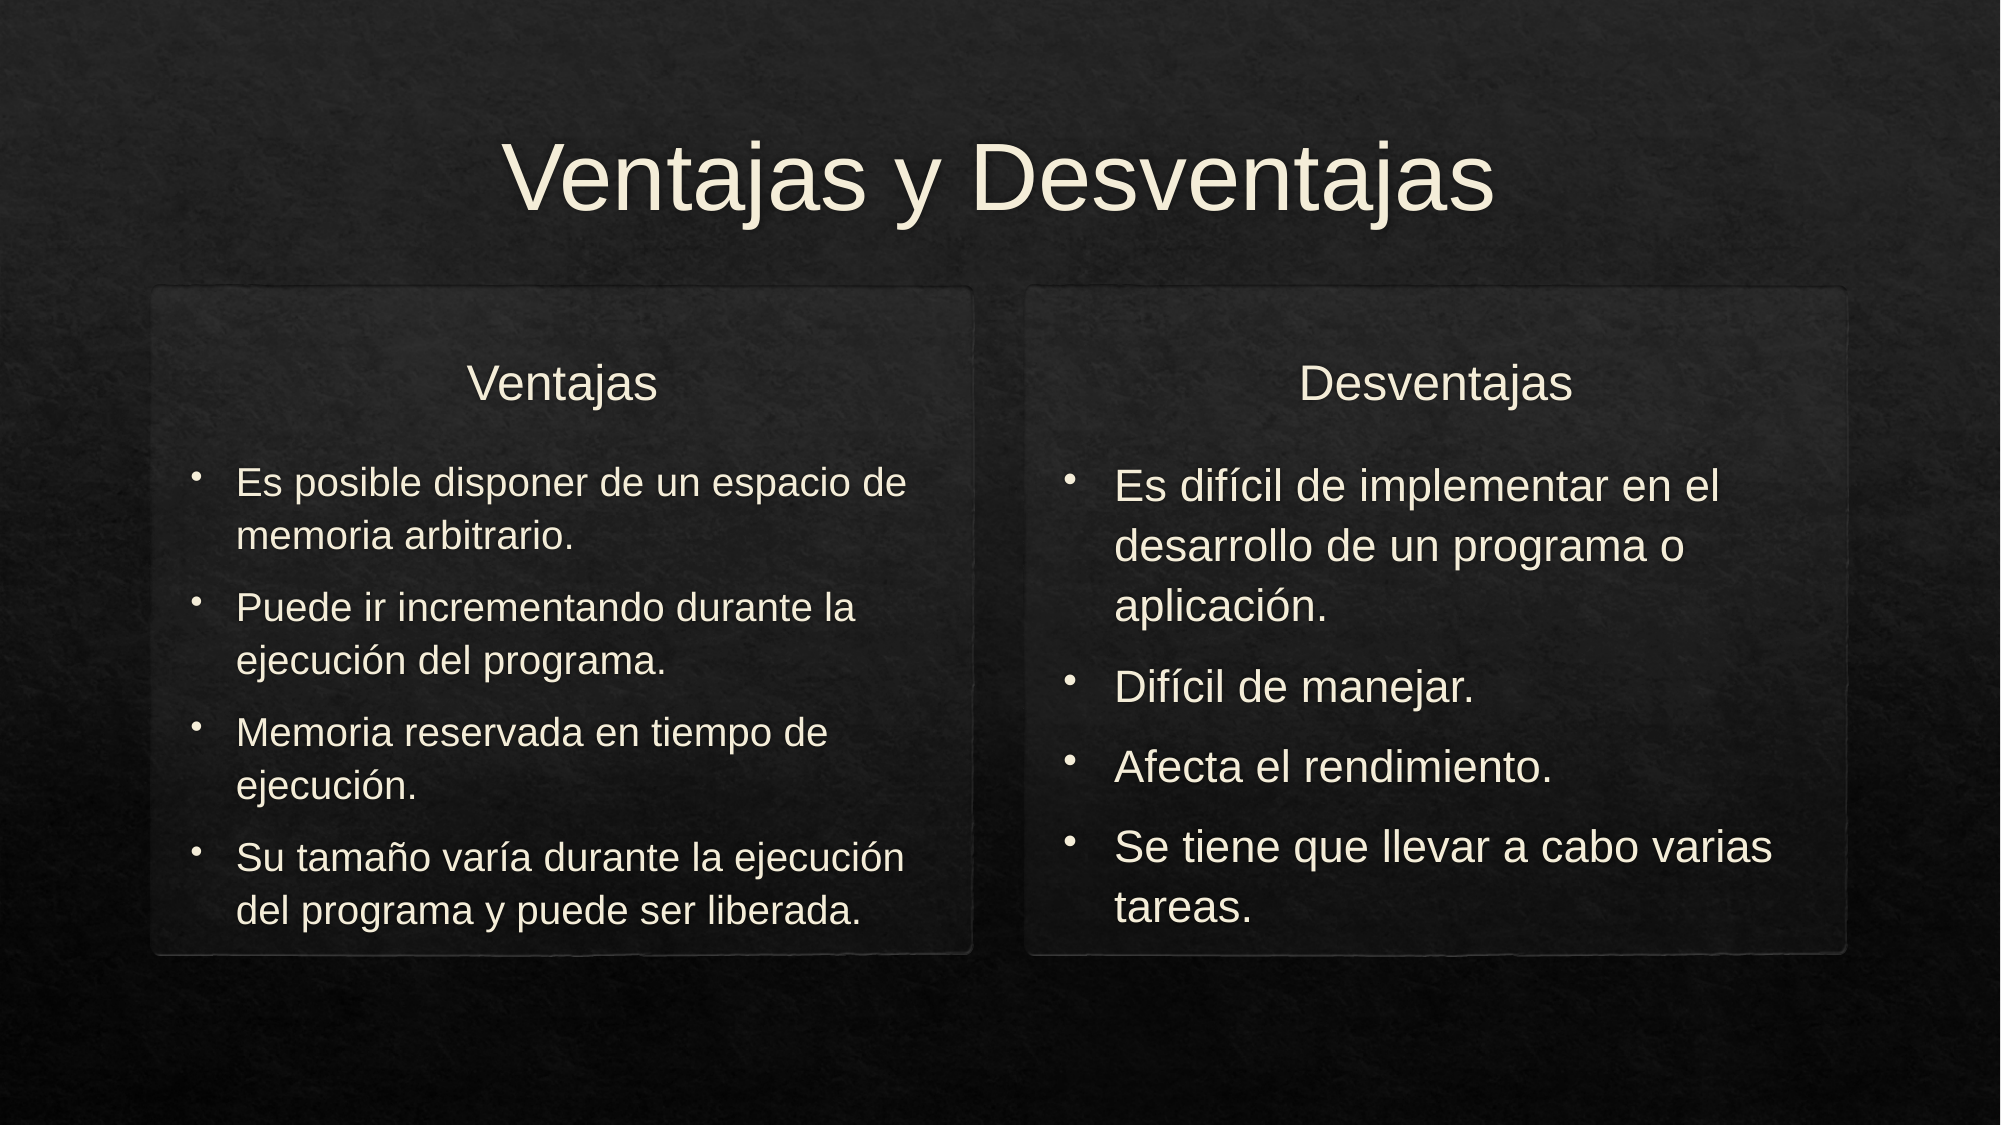

# Ventajas y Desventajas
Desventajas
Ventajas
Es posible disponer de un espacio de memoria arbitrario.
Puede ir incrementando durante la ejecución del programa.
Memoria reservada en tiempo de ejecución.
Su tamaño varía durante la ejecución del programa y puede ser liberada.

Es difícil de implementar en el desarrollo de un programa o aplicación.
Difícil de manejar.
Afecta el rendimiento.
Se tiene que llevar a cabo varias tareas.